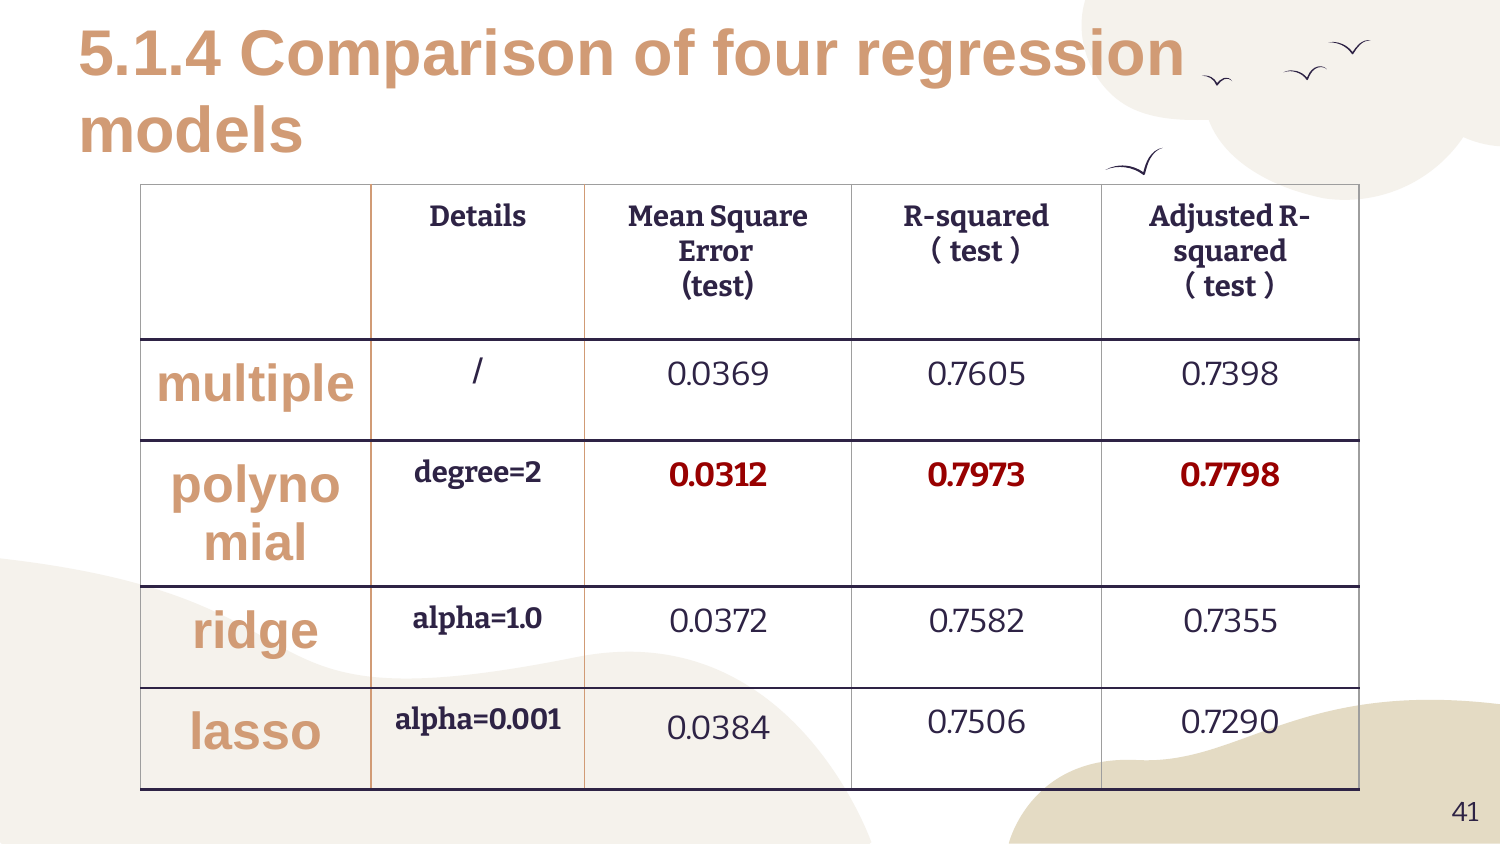

# 5.1.4 Comparison of four regression models

|  | Details | Mean Square Error (test) | R-squared （test） | Adjusted R-squared （test） |
| --- | --- | --- | --- | --- |
| multiple | / | 0.0369 | 0.7605 | 0.7398 |
| polynomial | degree=2 | 0.0312 | 0.7973 | 0.7798 |
| ridge | alpha=1.0 | 0.0372 | 0.7582 | 0.7355 |
| lasso | alpha=0.001 | 0.0384 | 0.7506 | 0.7290 |
41